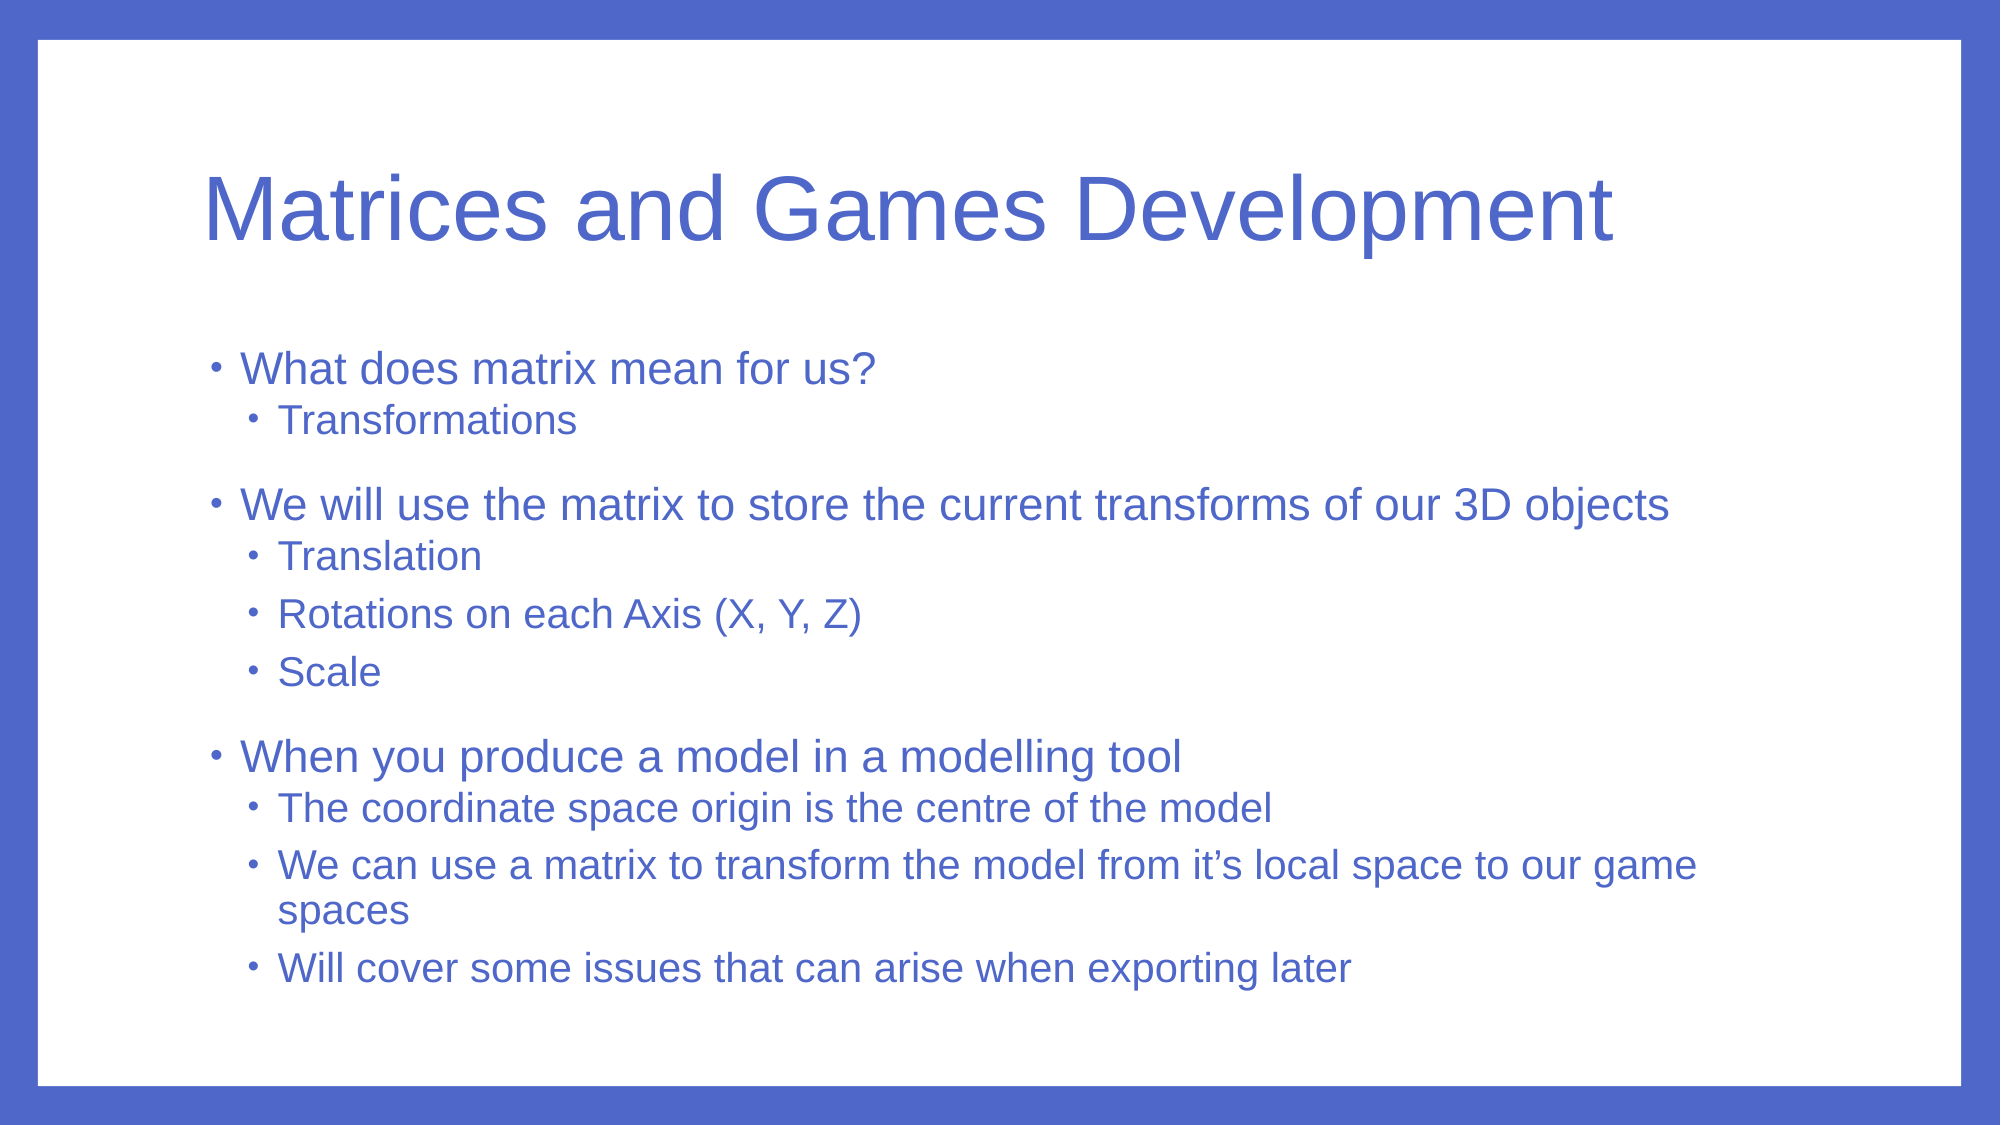

# Matrices and Games Development
What does matrix mean for us?
Transformations
We will use the matrix to store the current transforms of our 3D objects
Translation
Rotations on each Axis (X, Y, Z)
Scale
When you produce a model in a modelling tool
The coordinate space origin is the centre of the model
We can use a matrix to transform the model from it’s local space to our game spaces
Will cover some issues that can arise when exporting later